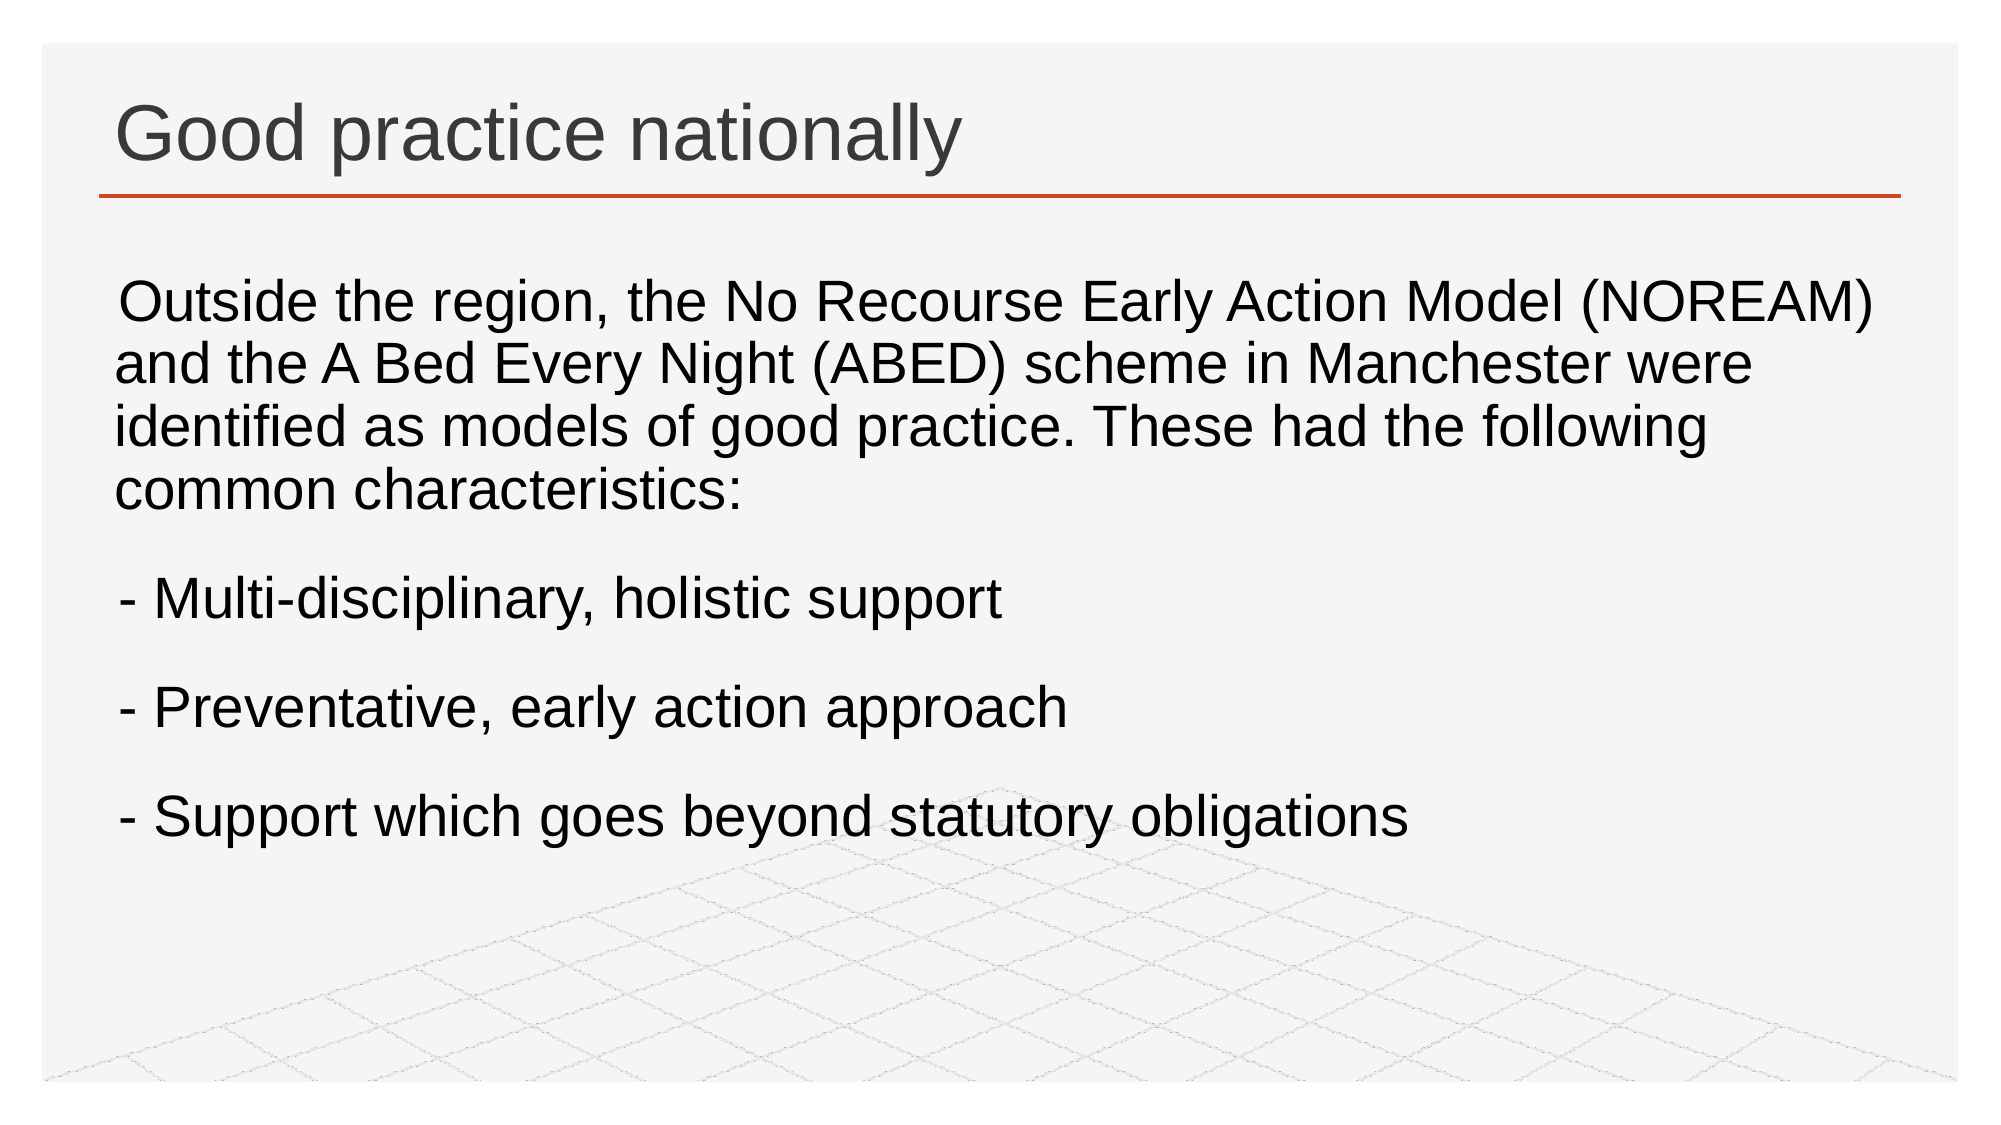

# Good practice nationally
Outside the region, the No Recourse Early Action Model (NOREAM) and the A Bed Every Night (ABED) scheme in Manchester were identified as models of good practice. These had the following common characteristics:
- Multi-disciplinary, holistic support
- Preventative, early action approach
- Support which goes beyond statutory obligations